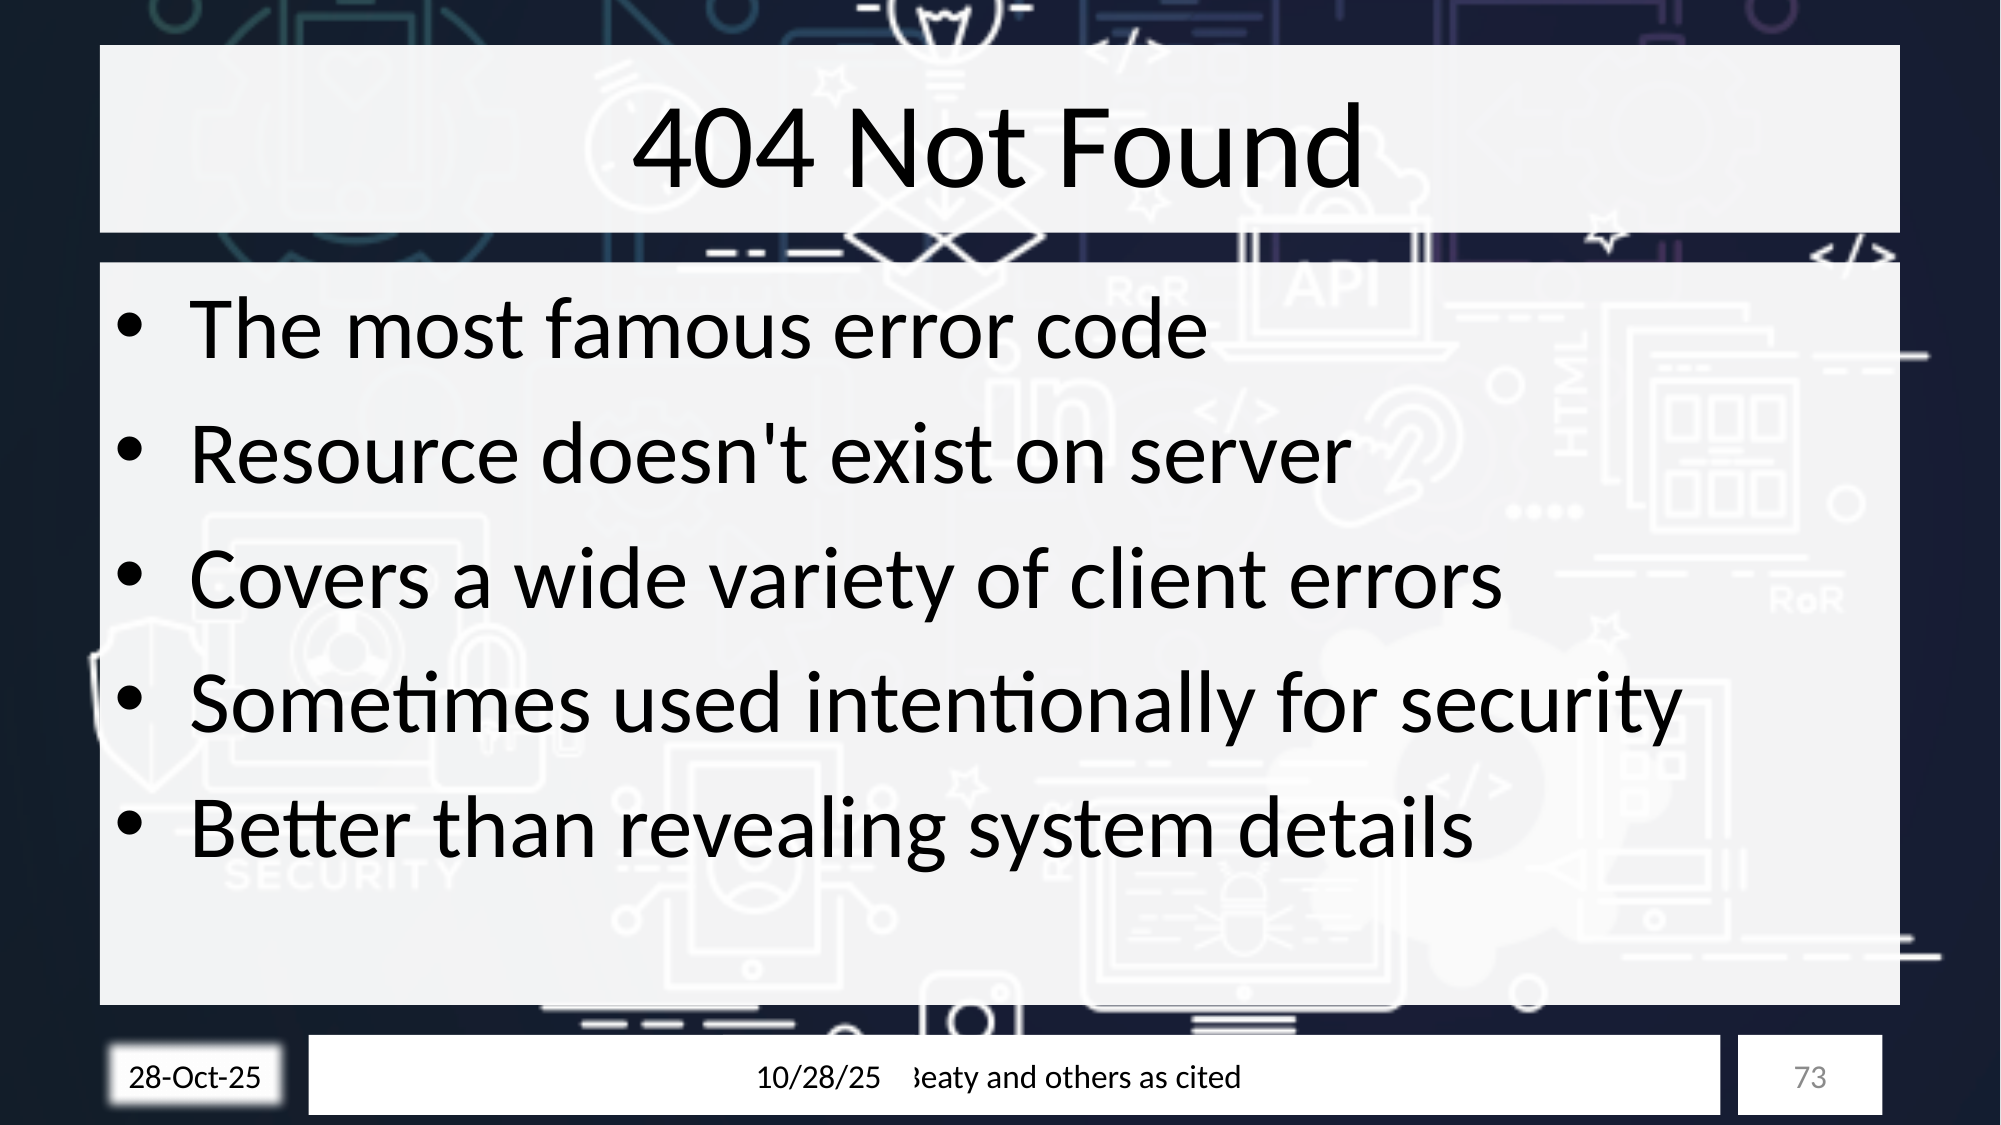

# 404 Not Found
The most famous error code
Resource doesn't exist on server
Covers a wide variety of client errors
Sometimes used intentionally for security
Better than revealing system details

© Steve Beaty and others as cited
73
10/28/25